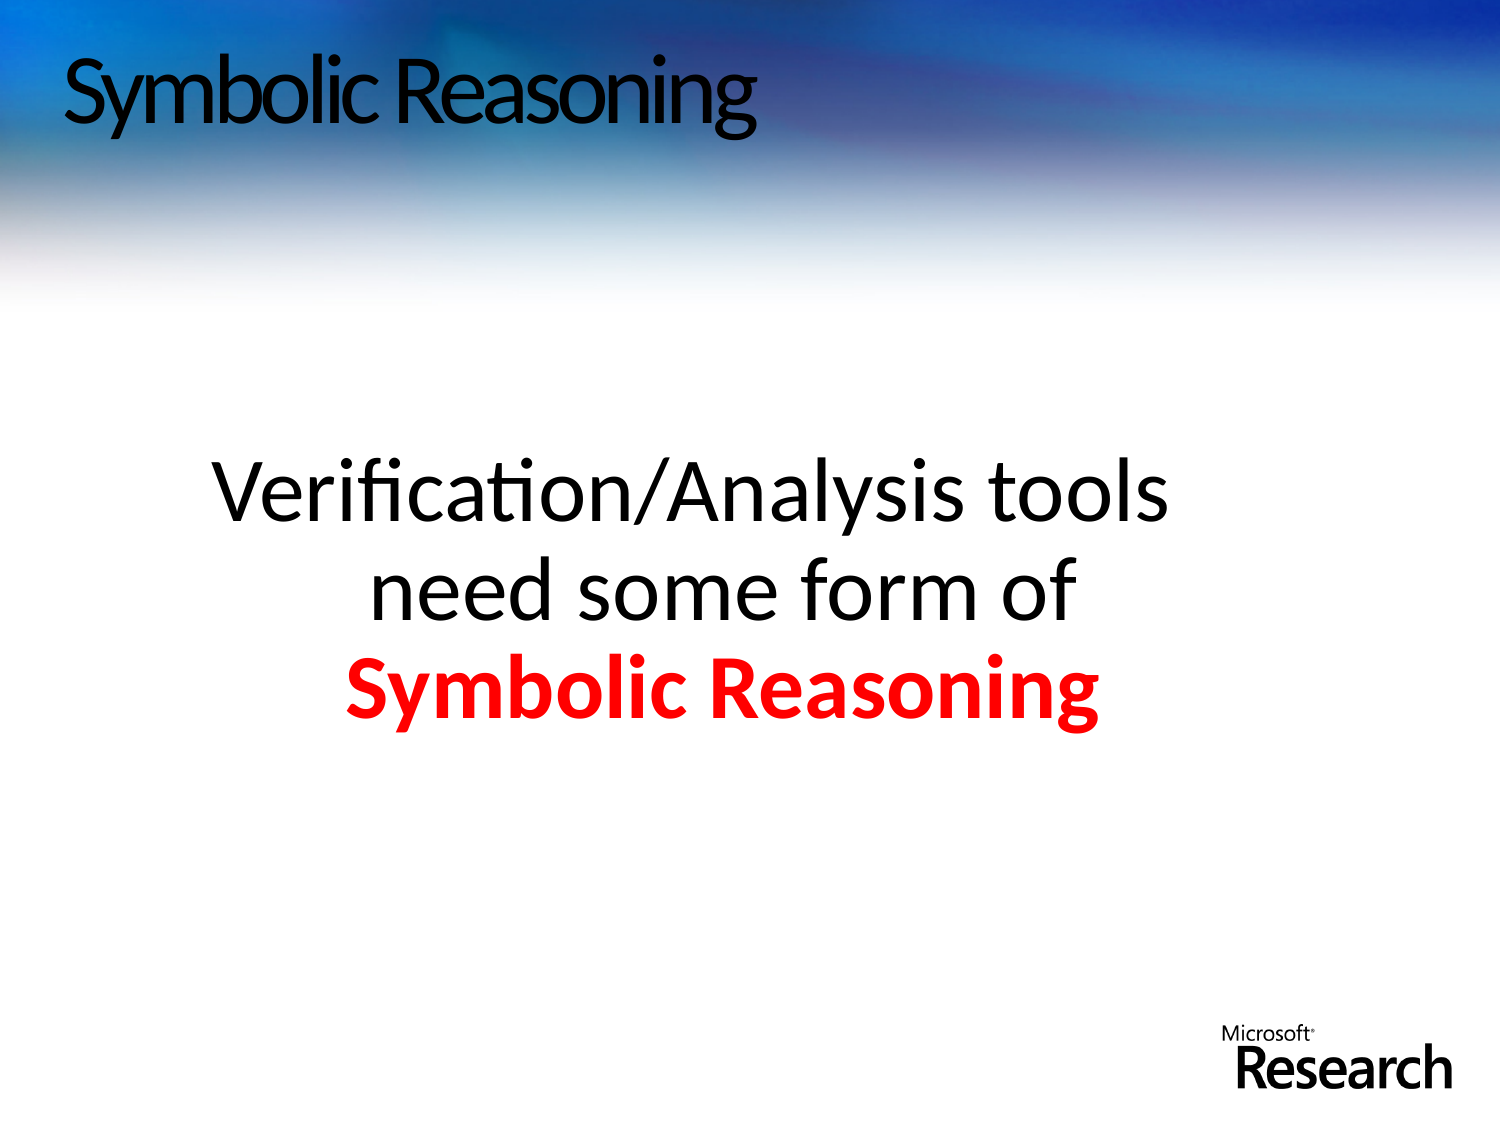

# Symbolic Reasoning
Verification/Analysis tools need some form of Symbolic Reasoning